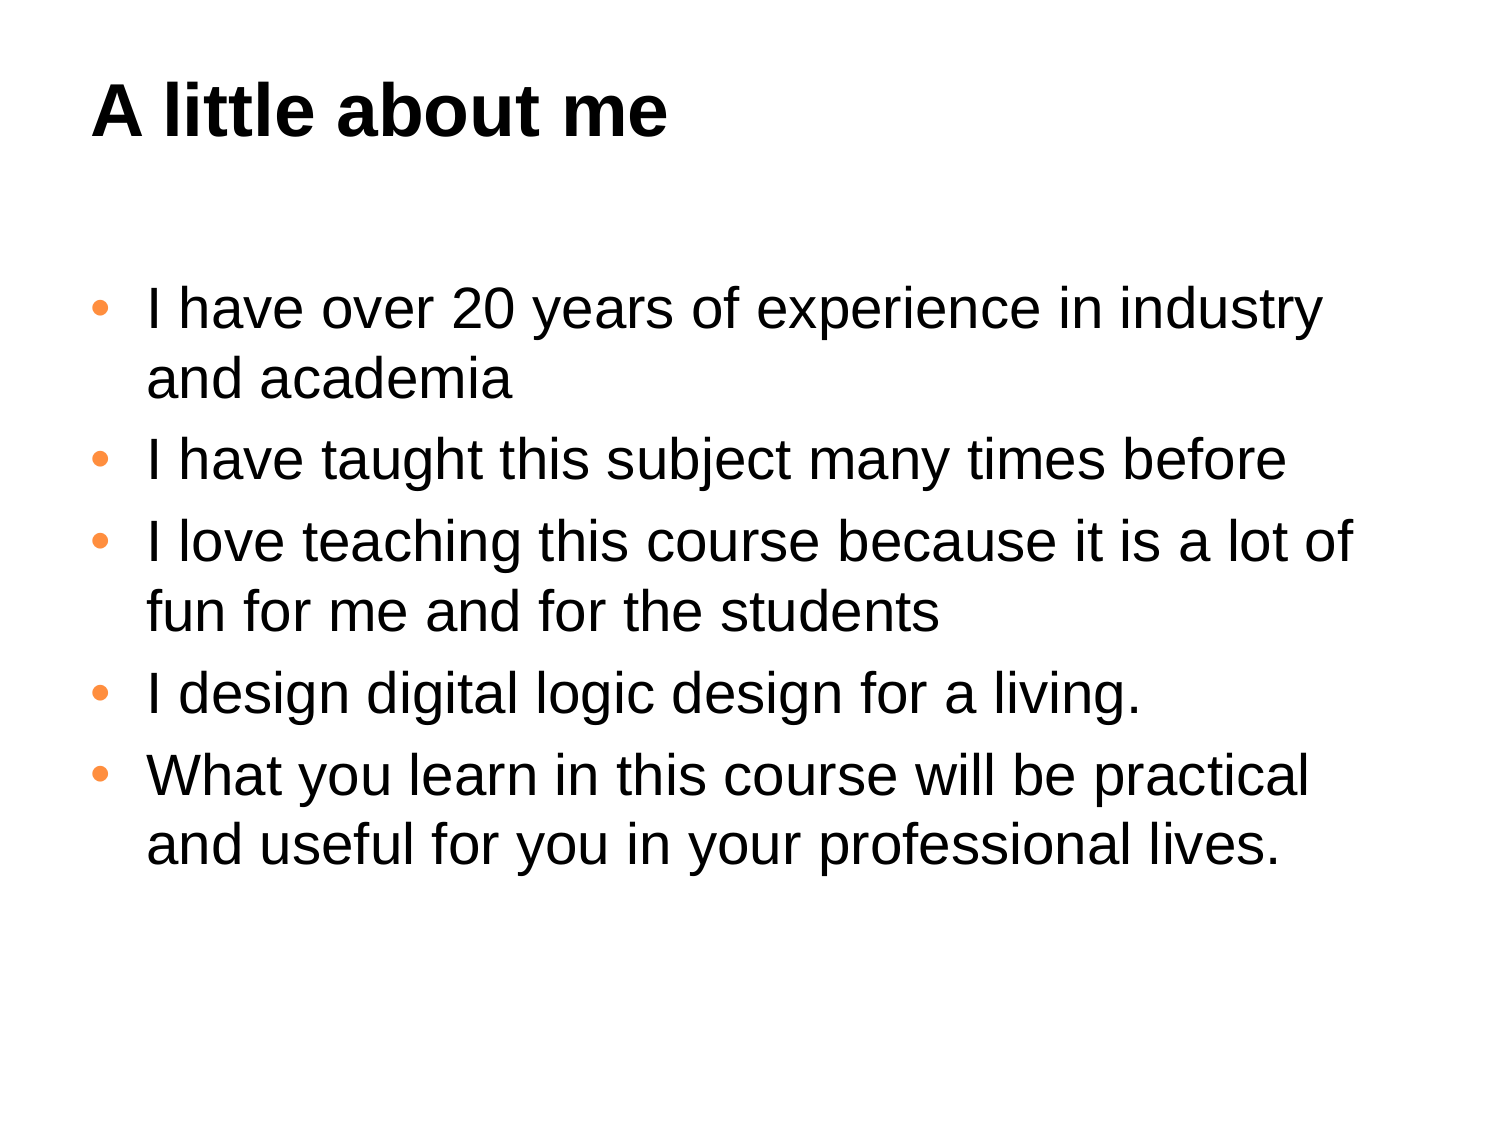

# A little about me
I have over 20 years of experience in industry and academia
I have taught this subject many times before
I love teaching this course because it is a lot of fun for me and for the students
I design digital logic design for a living.
What you learn in this course will be practical and useful for you in your professional lives.